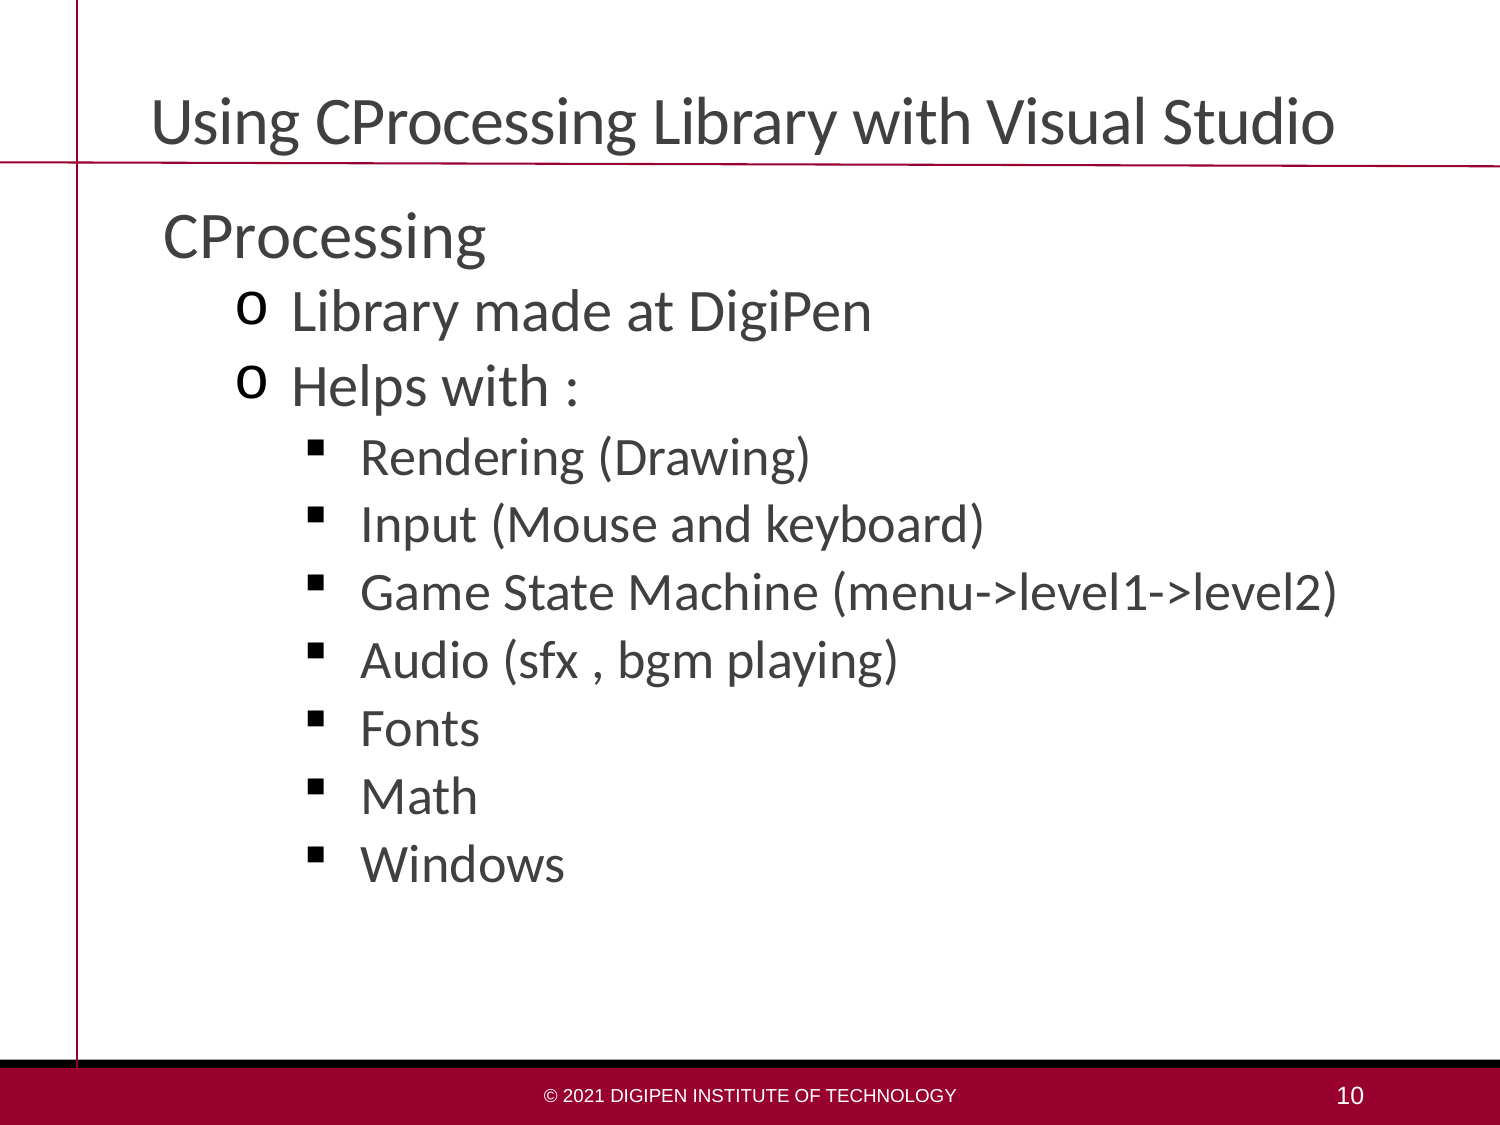

# Using CProcessing Library with Visual Studio
CProcessing
Library made at DigiPen
Helps with :
Rendering (Drawing)
Input (Mouse and keyboard)
Game State Machine (menu->level1->level2)
Audio (sfx , bgm playing)
Fonts
Math
Windows
© 2021 DigiPen Institute of Technology
10